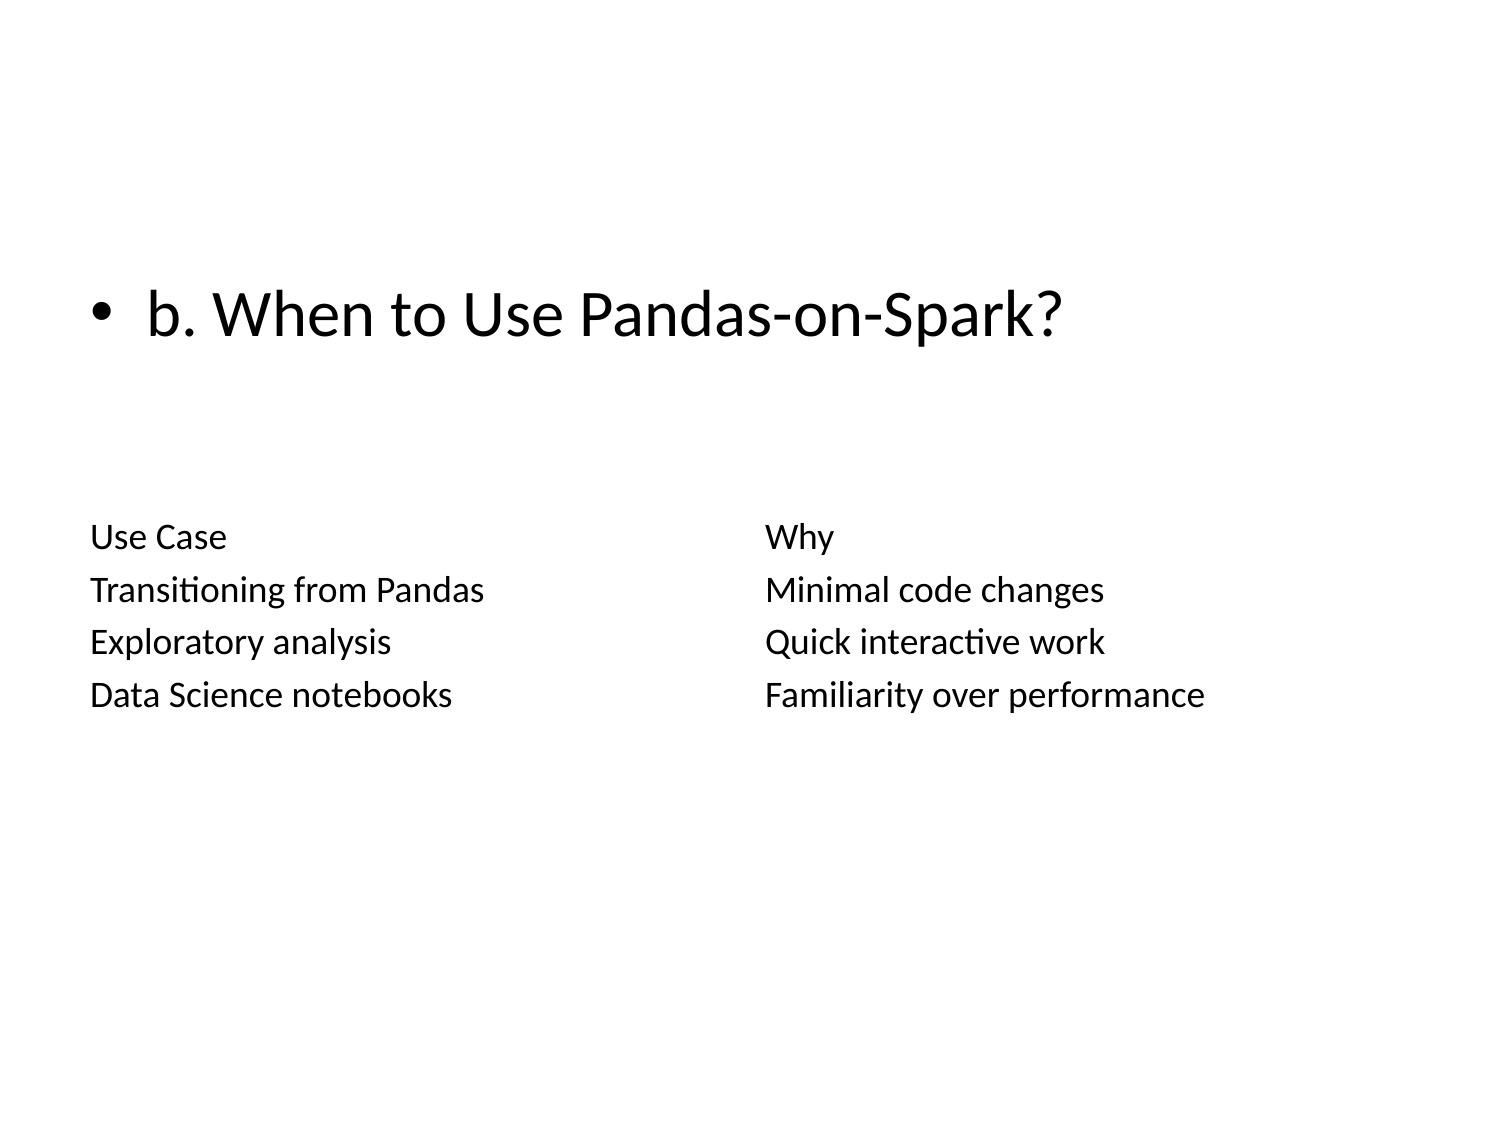

b. When to Use Pandas-on-Spark?

| Use Case | Why |
| --- | --- |
| Transitioning from Pandas | Minimal code changes |
| Exploratory analysis | Quick interactive work |
| Data Science notebooks | Familiarity over performance |